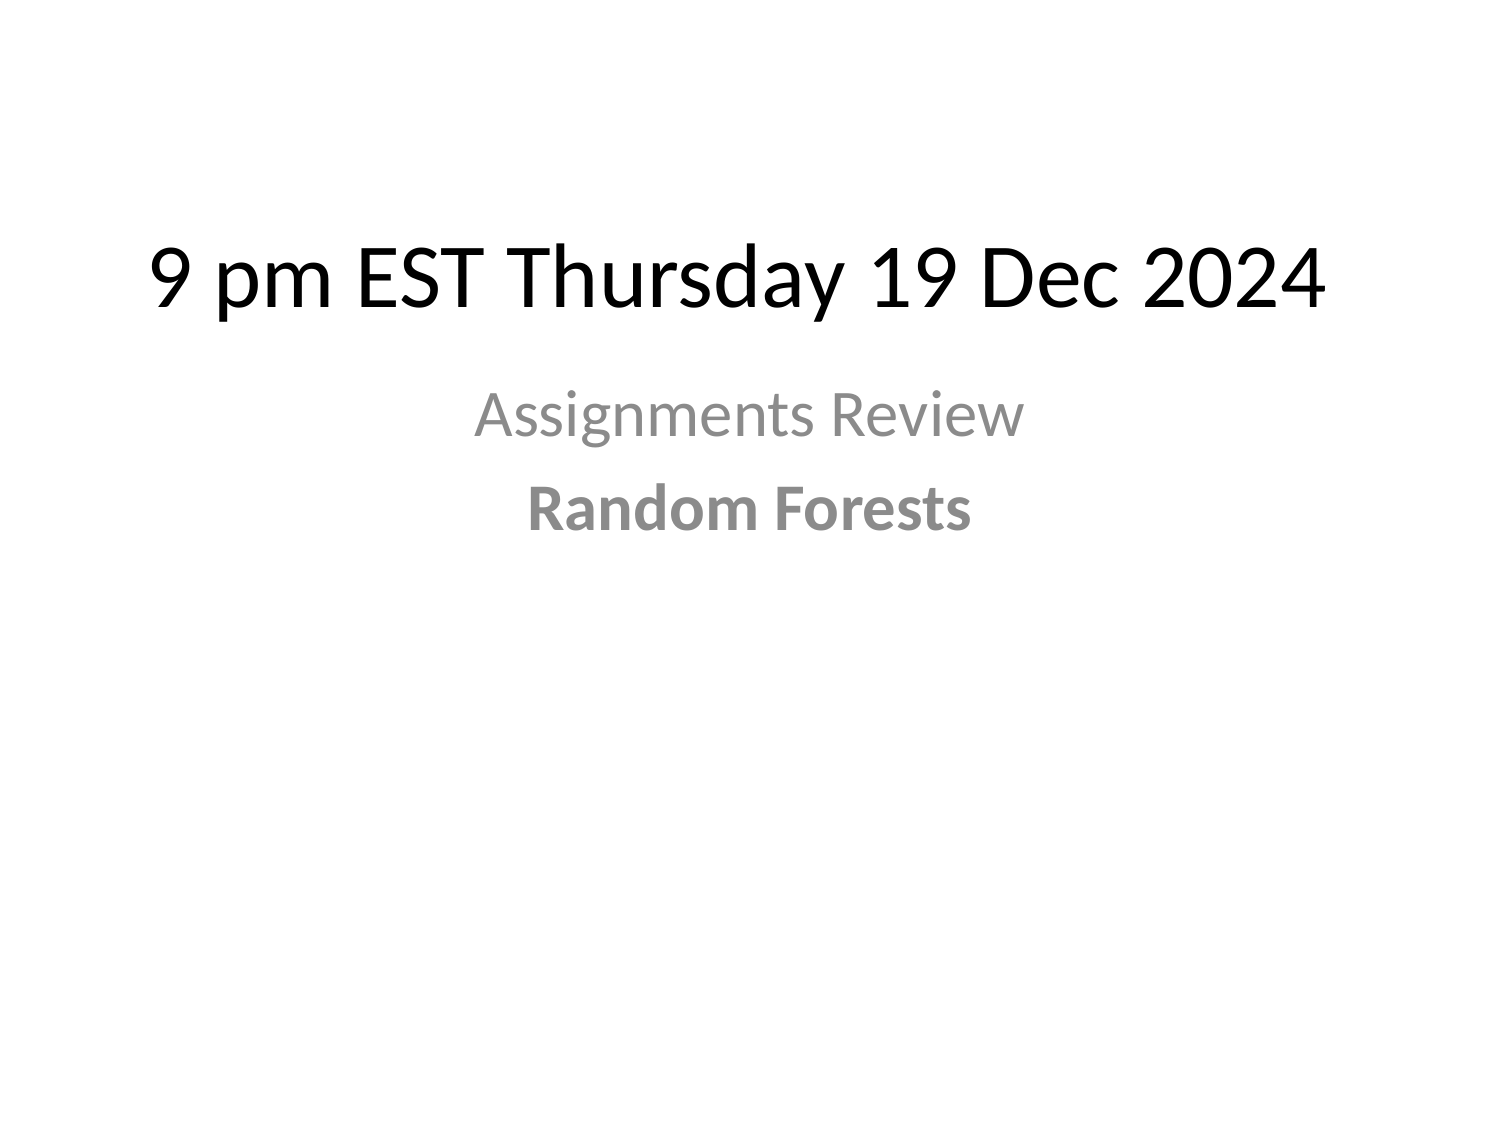

# 9 pm EST Thursday 19 Dec 2024
Assignments Review
Random Forests